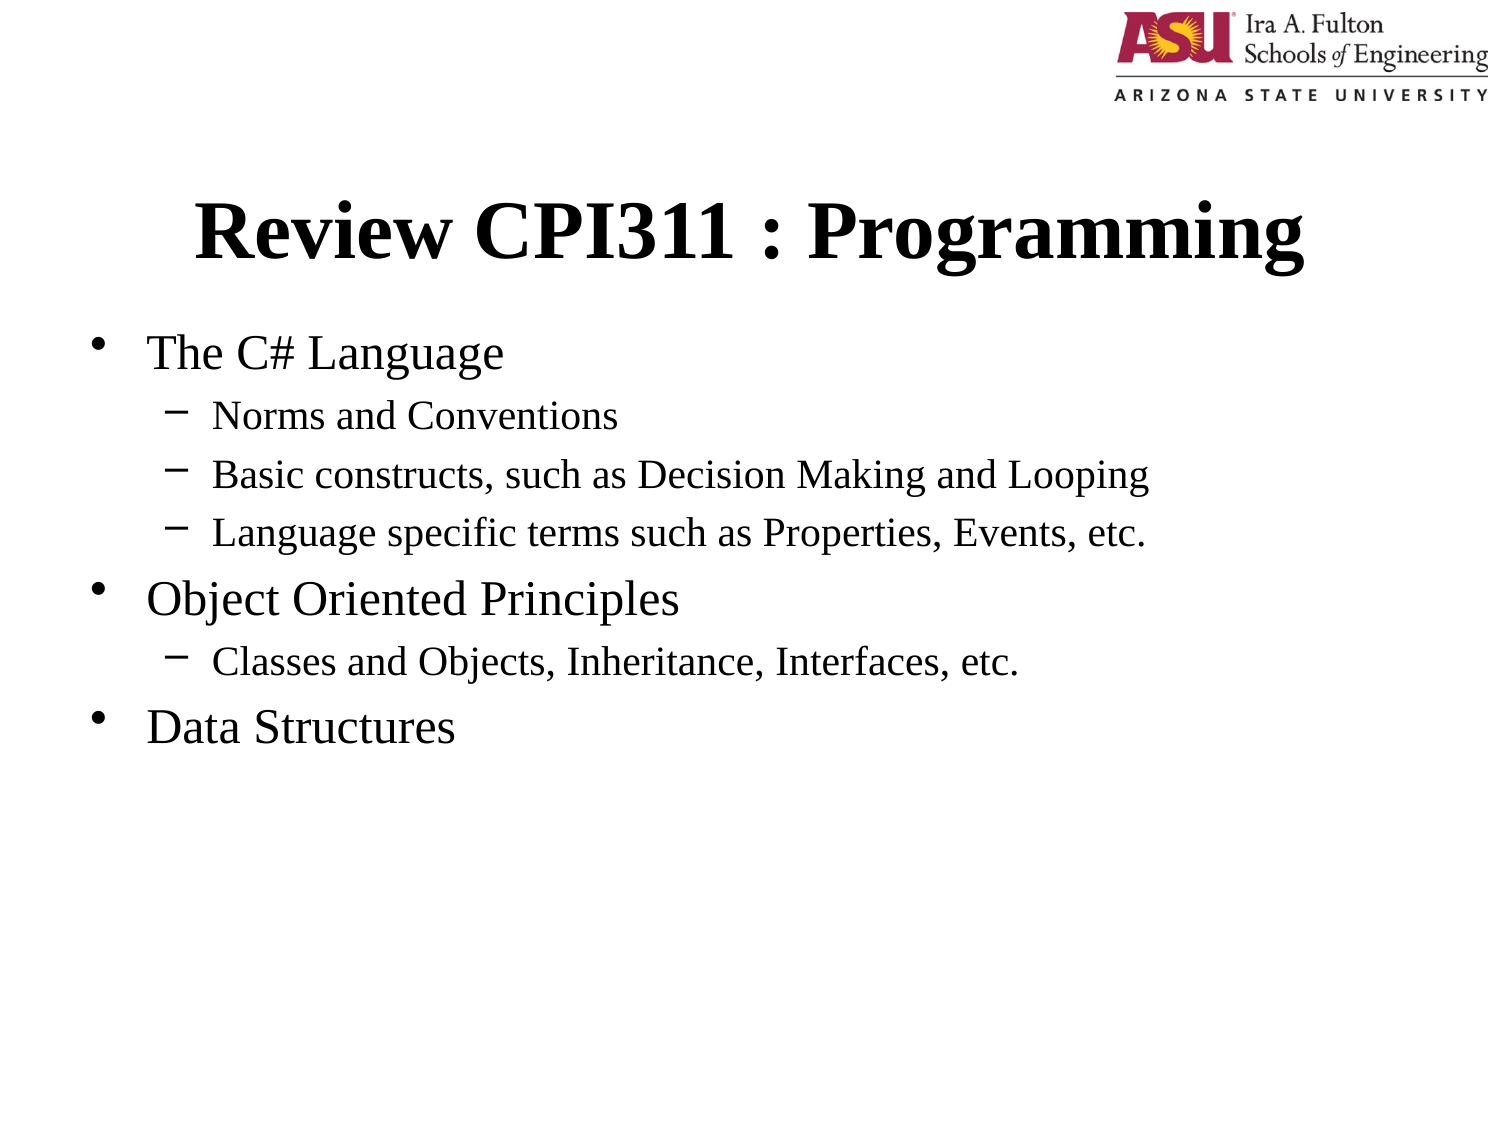

# Review CPI311 : Programming
The C# Language
Norms and Conventions
Basic constructs, such as Decision Making and Looping
Language specific terms such as Properties, Events, etc.
Object Oriented Principles
Classes and Objects, Inheritance, Interfaces, etc.
Data Structures
1/7/2019